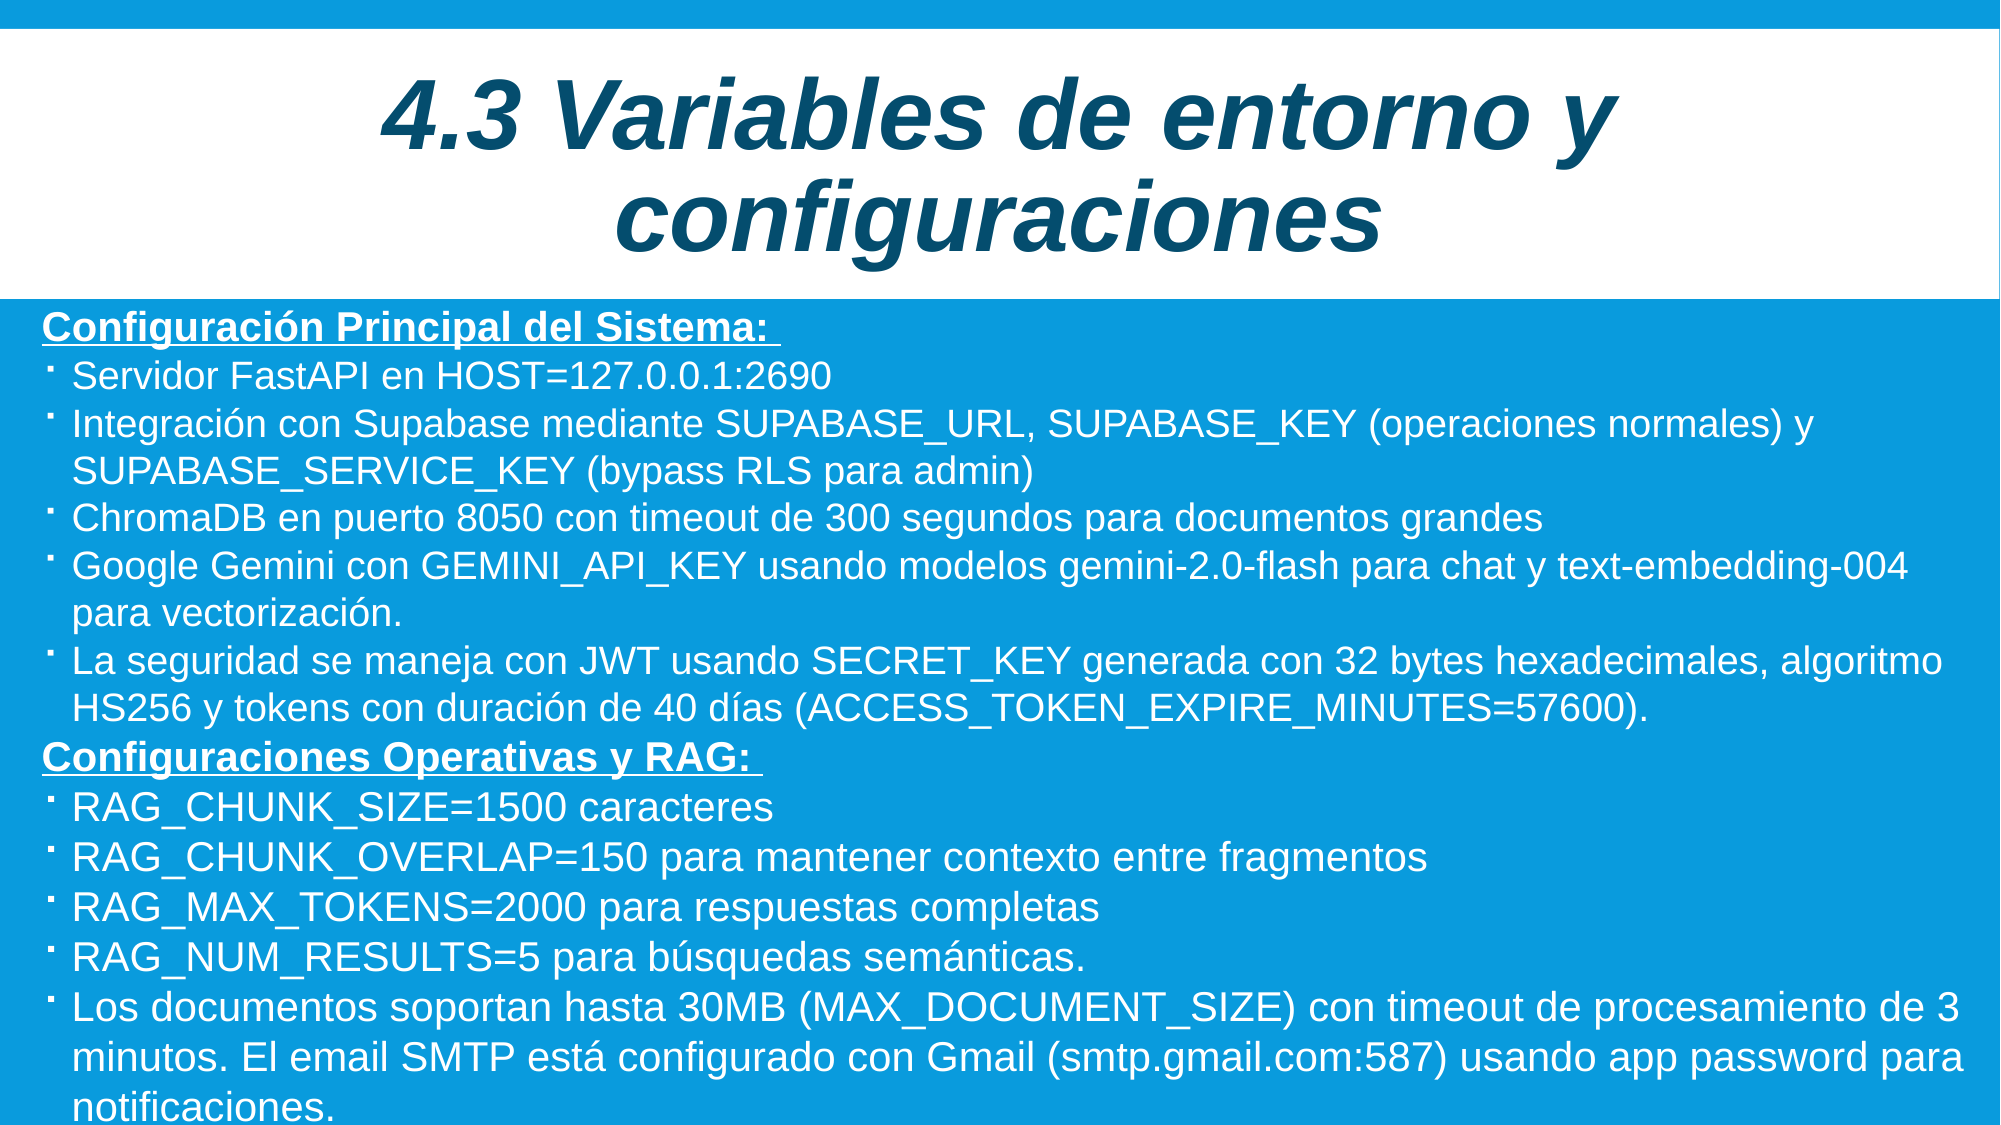

# 4.3 Variables de entorno y configuraciones
Configuración Principal del Sistema:
Servidor FastAPI en HOST=127.0.0.1:2690
Integración con Supabase mediante SUPABASE_URL, SUPABASE_KEY (operaciones normales) y SUPABASE_SERVICE_KEY (bypass RLS para admin)
ChromaDB en puerto 8050 con timeout de 300 segundos para documentos grandes
Google Gemini con GEMINI_API_KEY usando modelos gemini-2.0-flash para chat y text-embedding-004 para vectorización.
La seguridad se maneja con JWT usando SECRET_KEY generada con 32 bytes hexadecimales, algoritmo HS256 y tokens con duración de 40 días (ACCESS_TOKEN_EXPIRE_MINUTES=57600).
Configuraciones Operativas y RAG:
RAG_CHUNK_SIZE=1500 caracteres
RAG_CHUNK_OVERLAP=150 para mantener contexto entre fragmentos
RAG_MAX_TOKENS=2000 para respuestas completas
RAG_NUM_RESULTS=5 para búsquedas semánticas.
Los documentos soportan hasta 30MB (MAX_DOCUMENT_SIZE) con timeout de procesamiento de 3 minutos. El email SMTP está configurado con Gmail (smtp.gmail.com:587) usando app password para notificaciones.